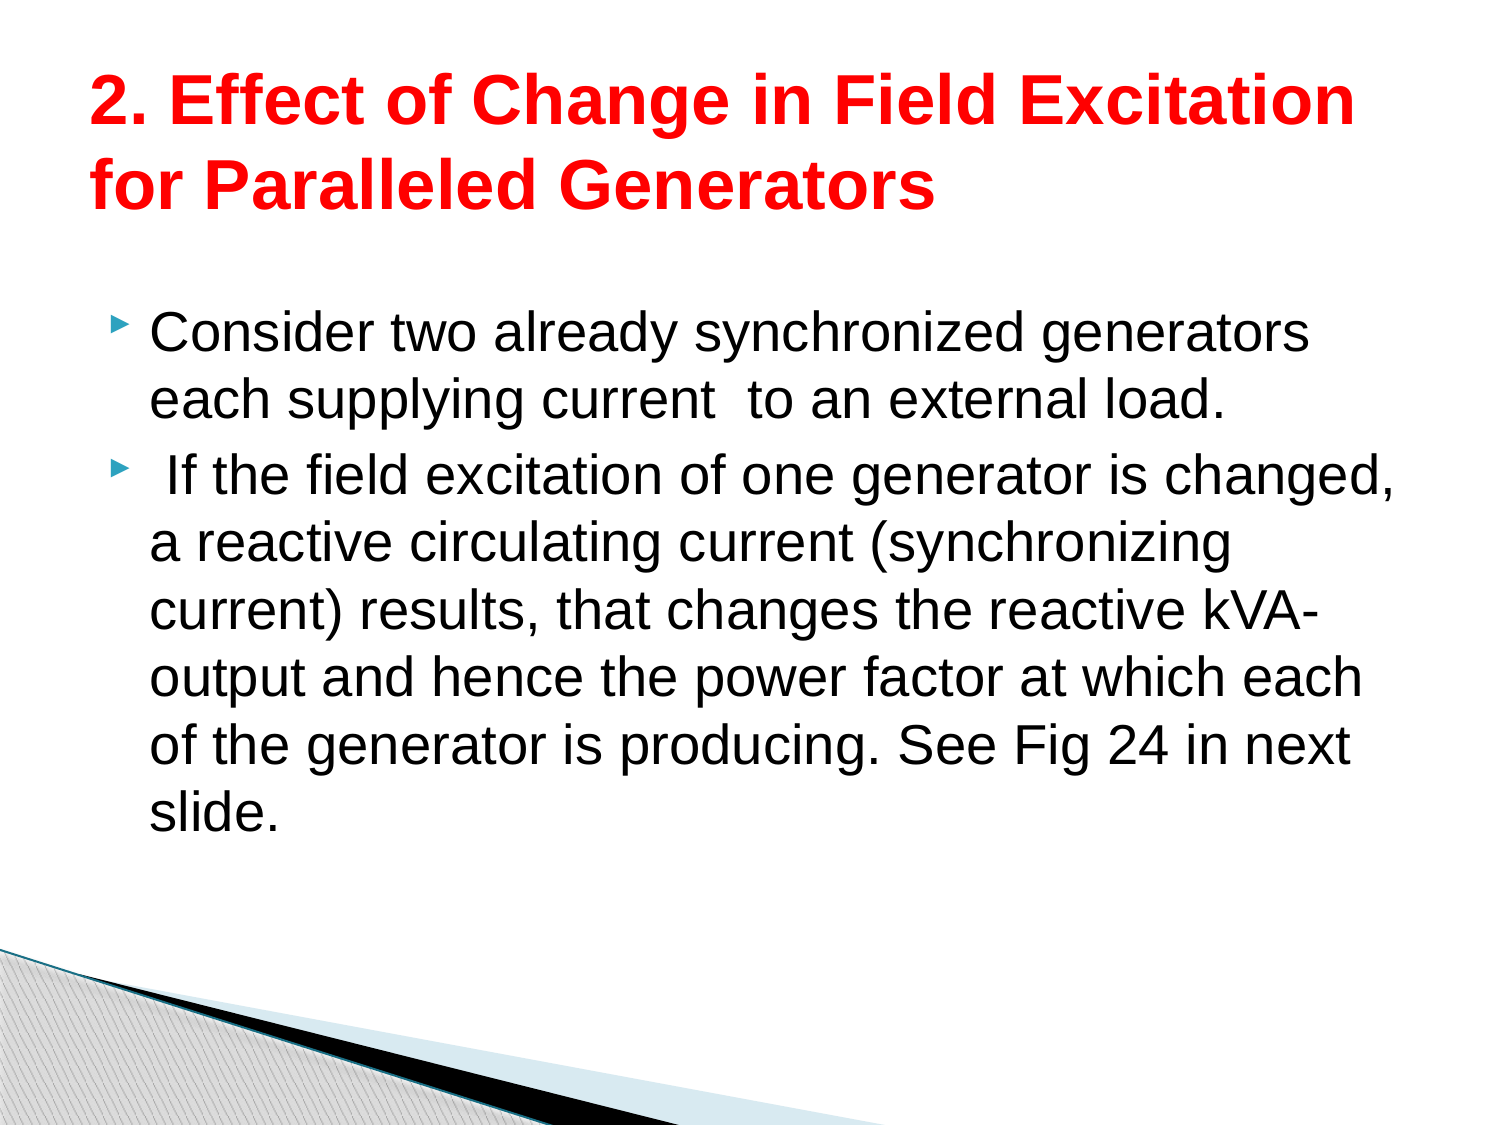

# 2. Effect of Change in Field Excitation for Paralleled Generators
Consider two already synchronized generators each supplying current  to an external load.
 If the field excitation of one generator is changed, a reactive circulating current (synchronizing current) results, that changes the reactive kVA-output and hence the power factor at which each of the generator is producing. See Fig 24 in next slide.